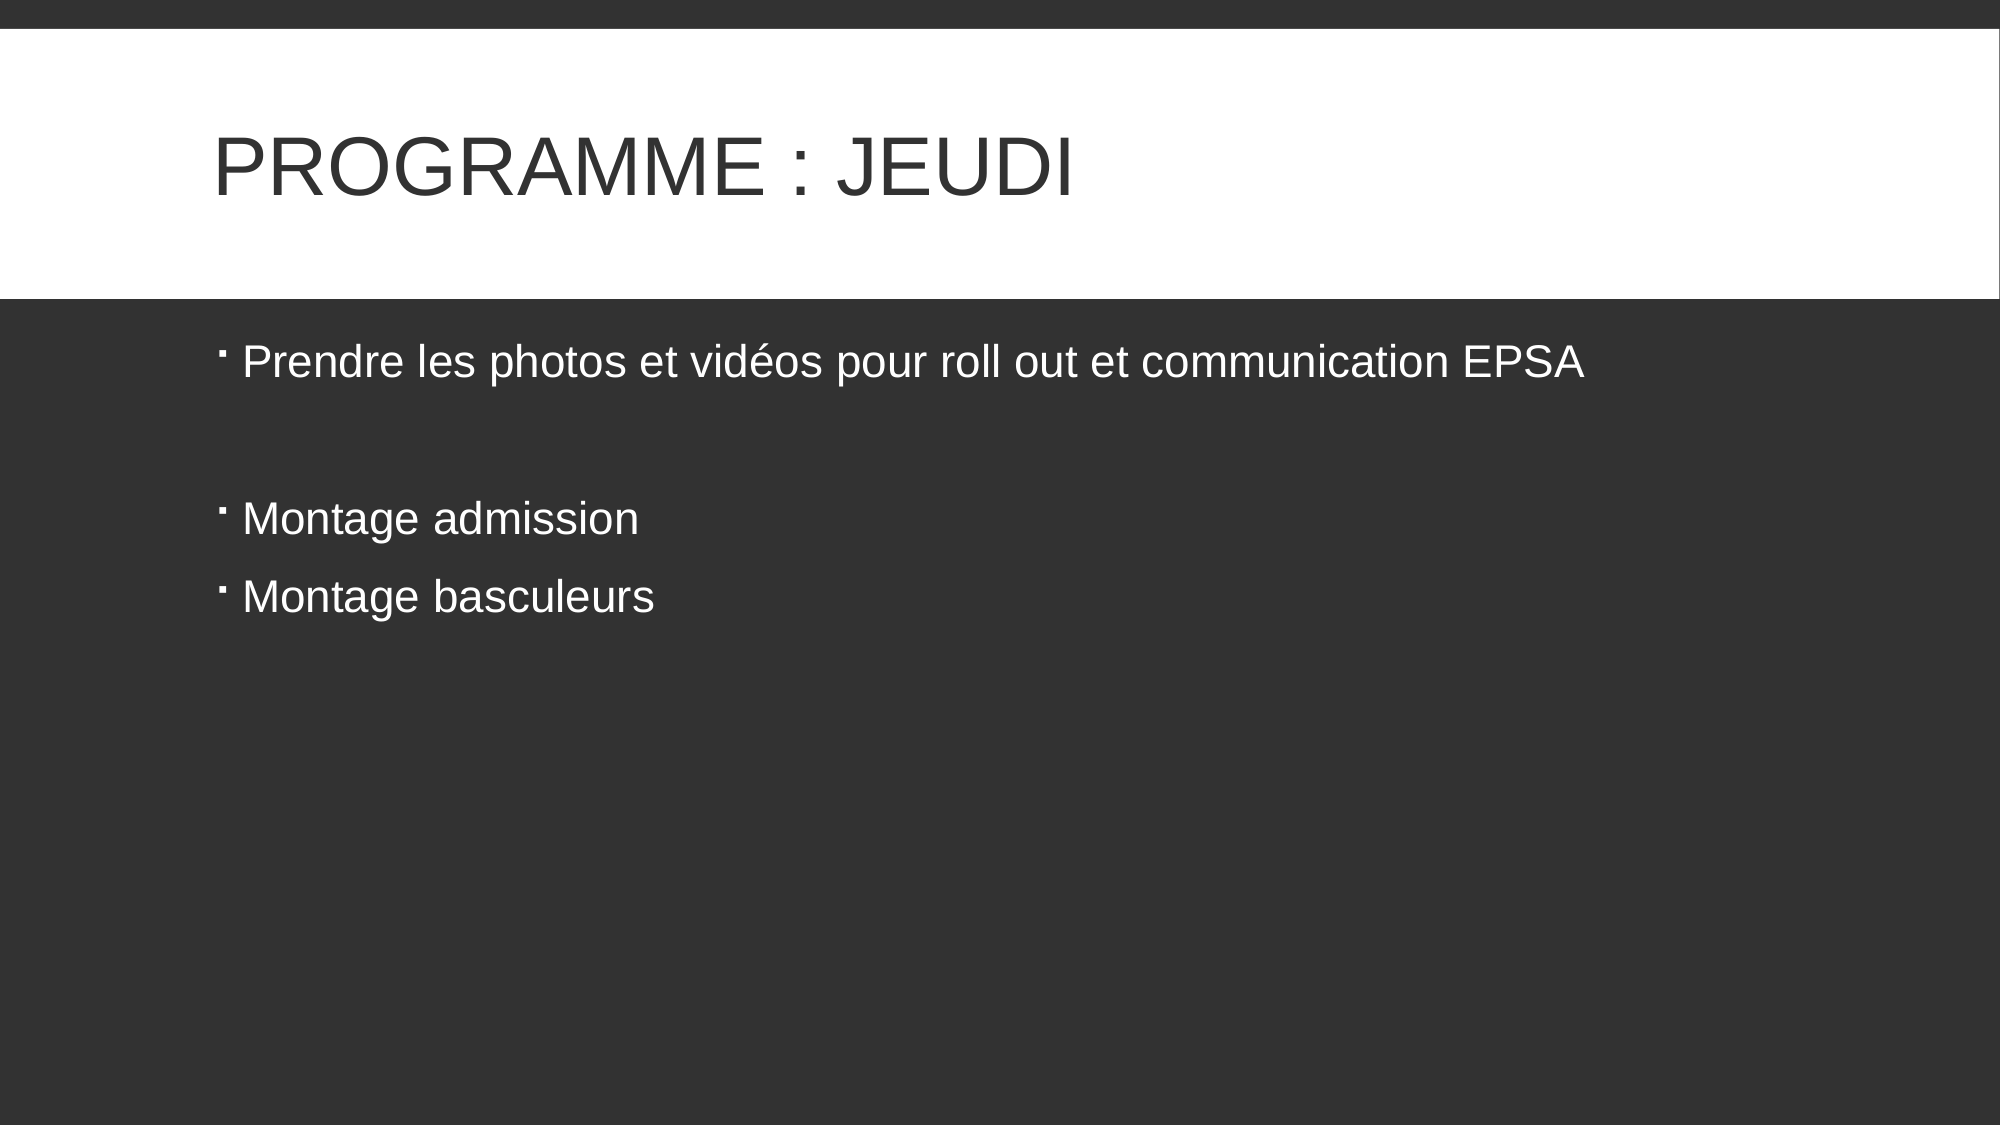

# Programme : Jeudi
Prendre les photos et vidéos pour roll out et communication EPSA

Montage admission
Montage basculeurs